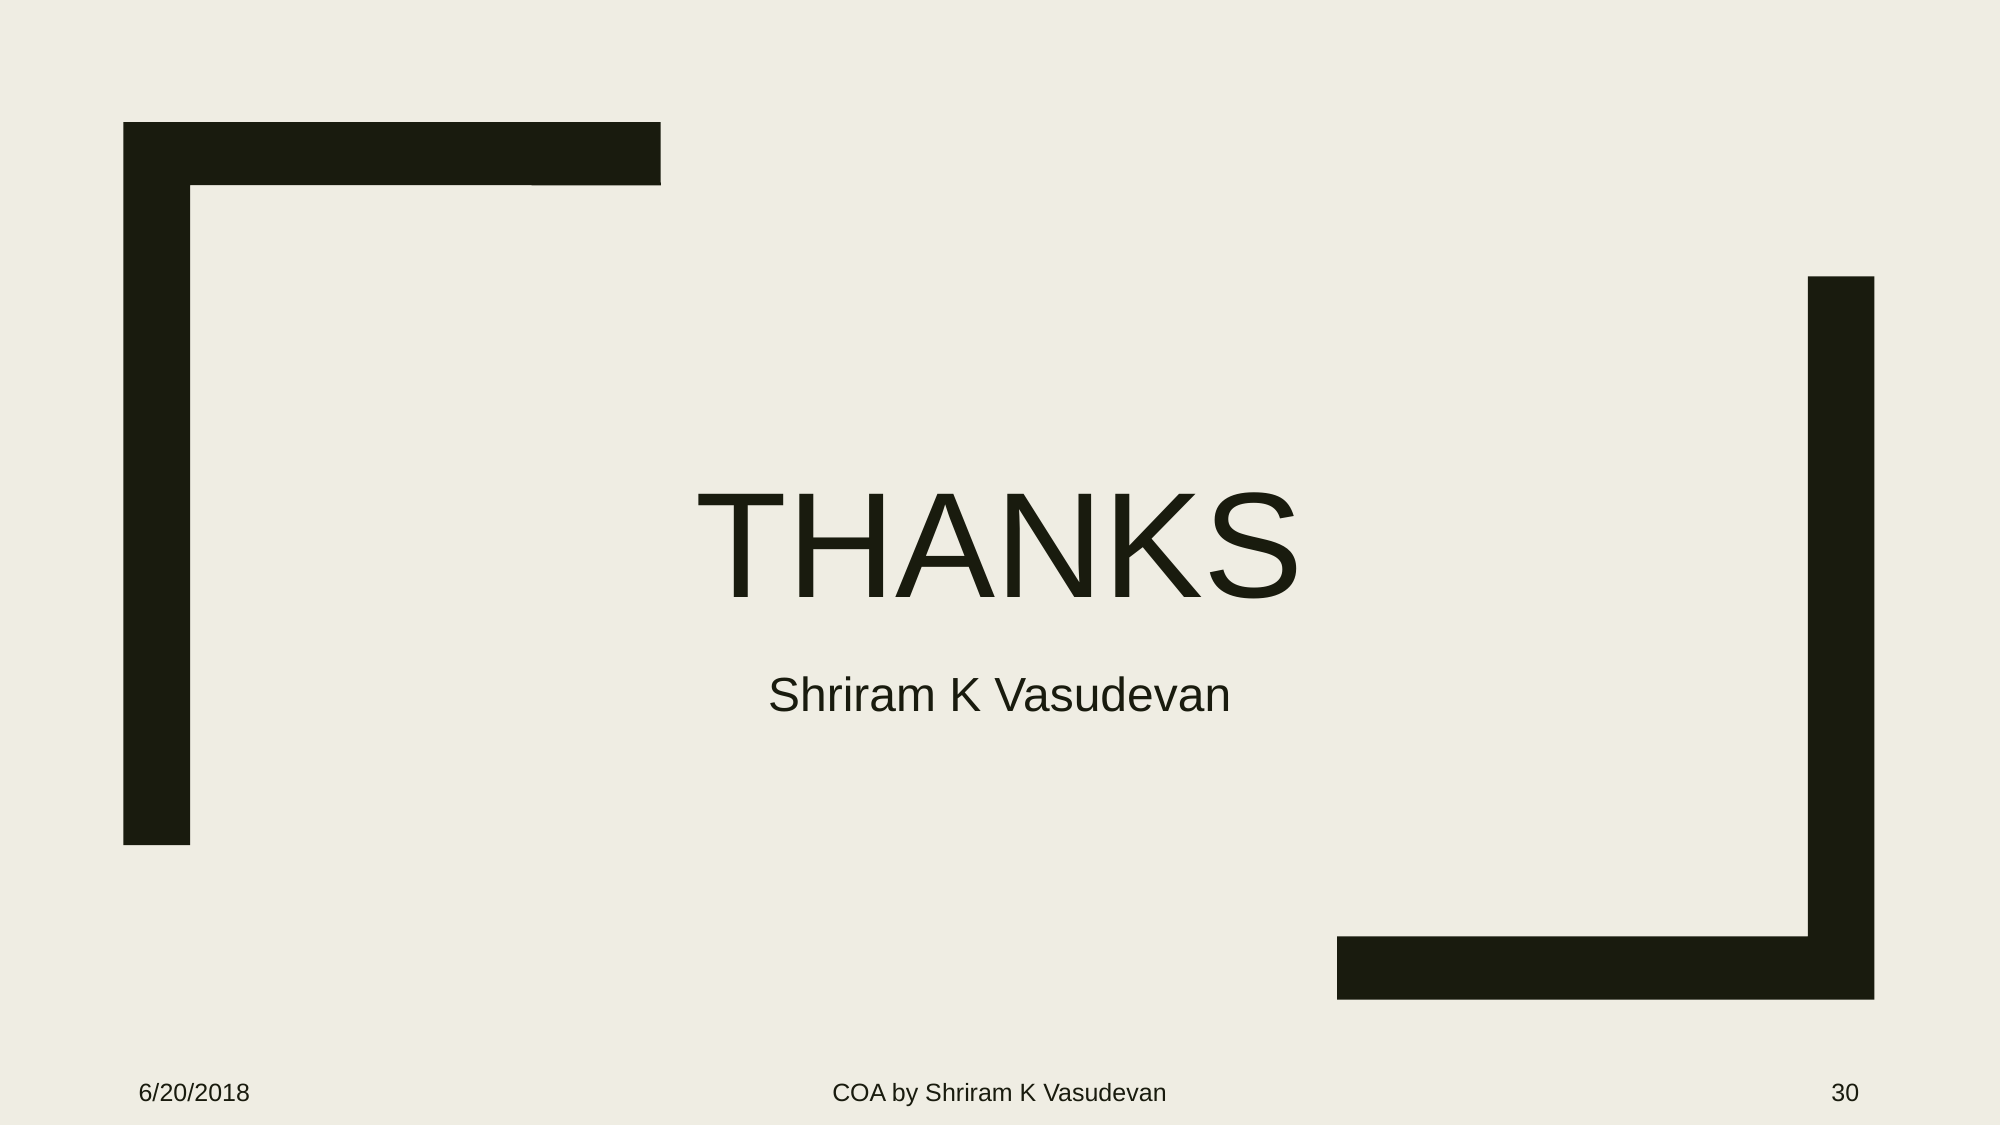

# Thanks
Shriram K Vasudevan
6/20/2018
COA by Shriram K Vasudevan
30